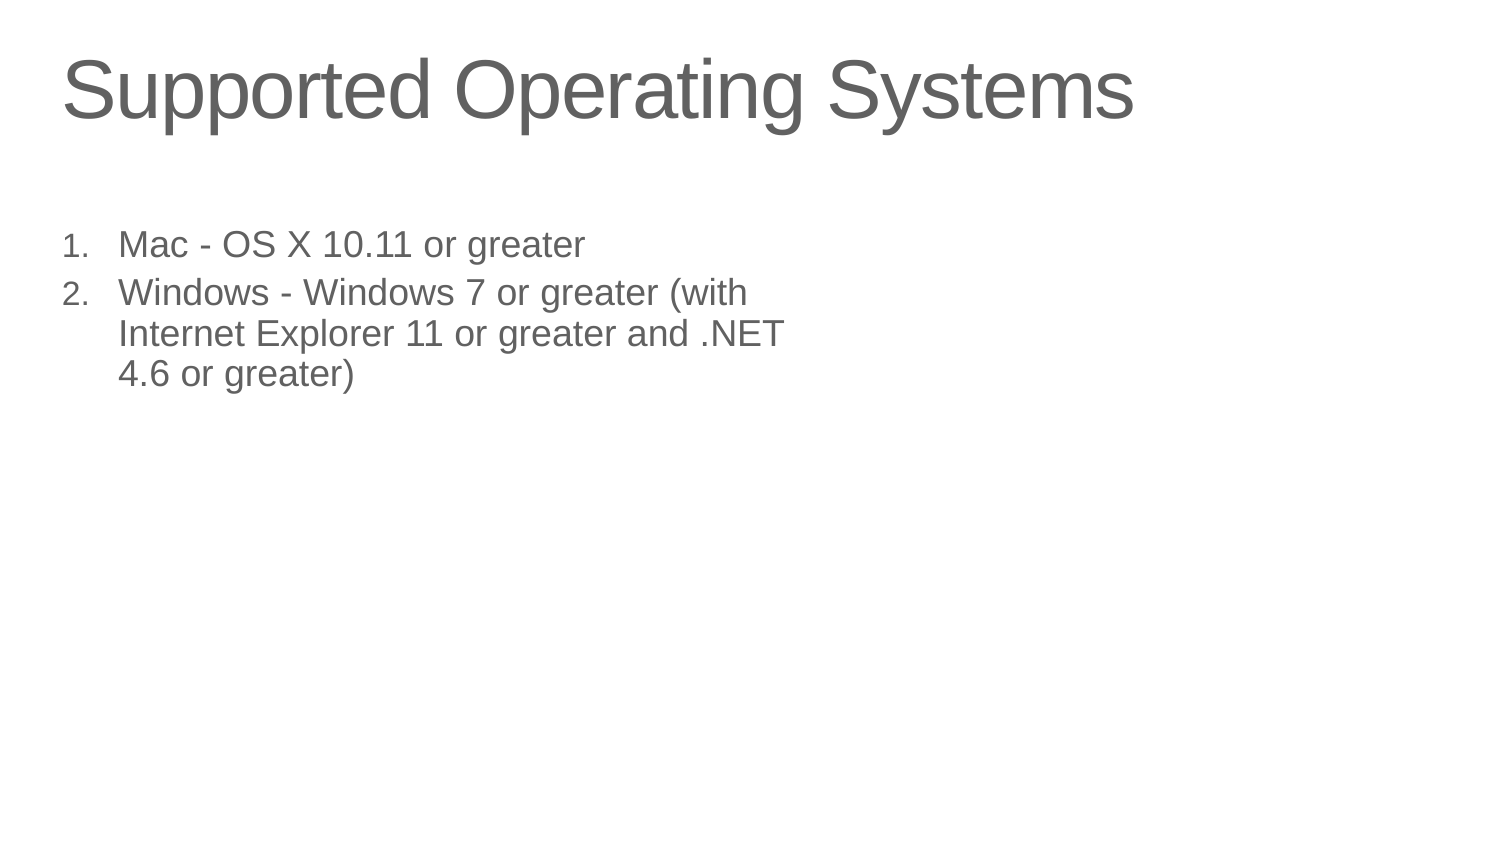

# Supported Operating Systems

Mac - OS X 10.11 or greater
Windows - Windows 7 or greater (with Internet Explorer 11 or greater and .NET 4.6 or greater)